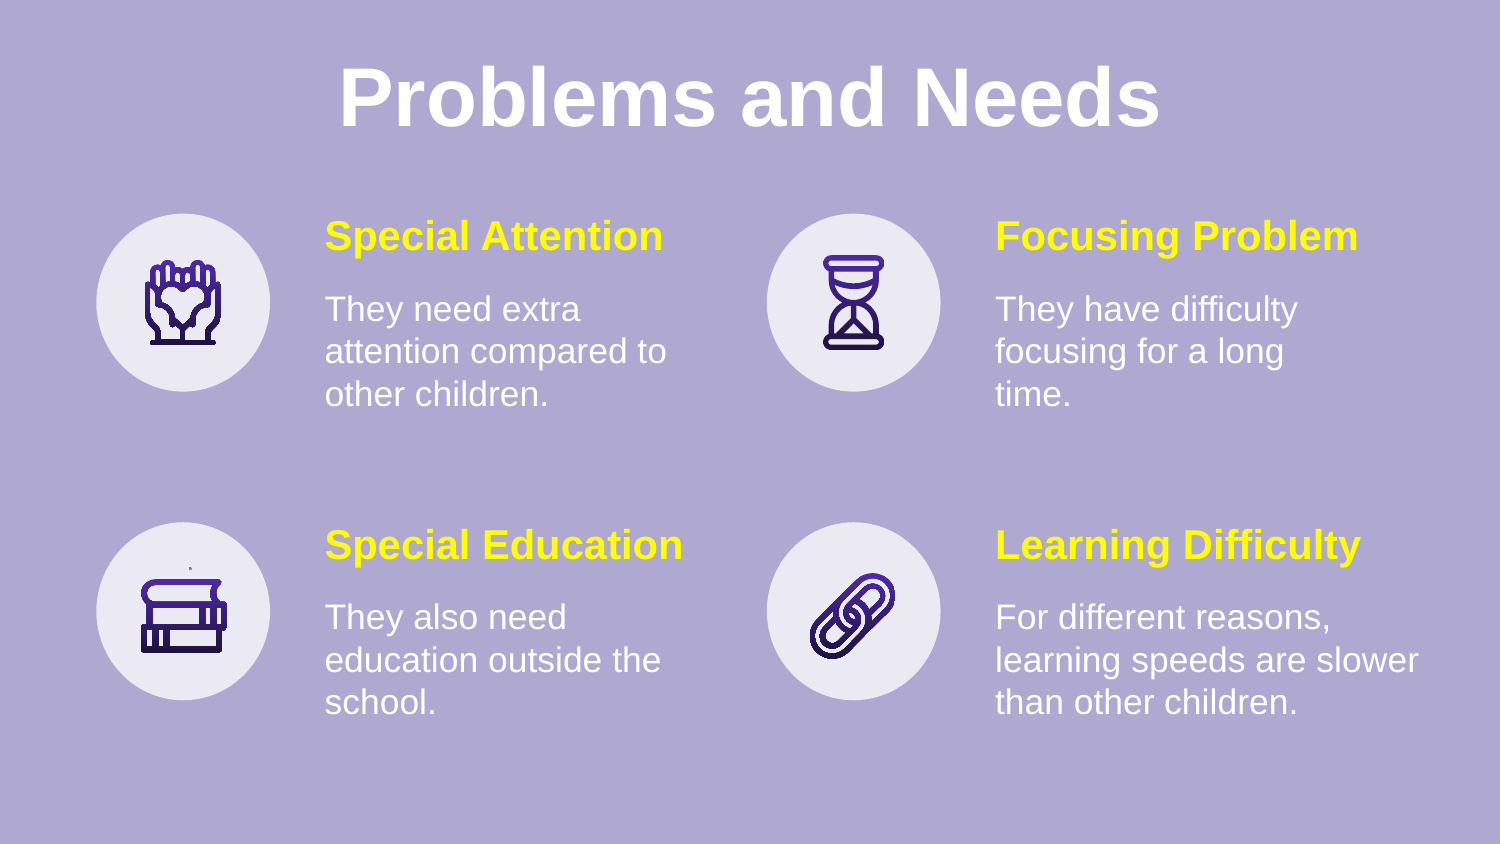

# Problems and Needs
Special Attention
Focusing Problem

They need extra attention compared to other children.
They have difficulty focusing for a long time.
Special Education
Learning Difficulty

For different reasons, learning speeds are slower than other children.
They also need education outside the school.